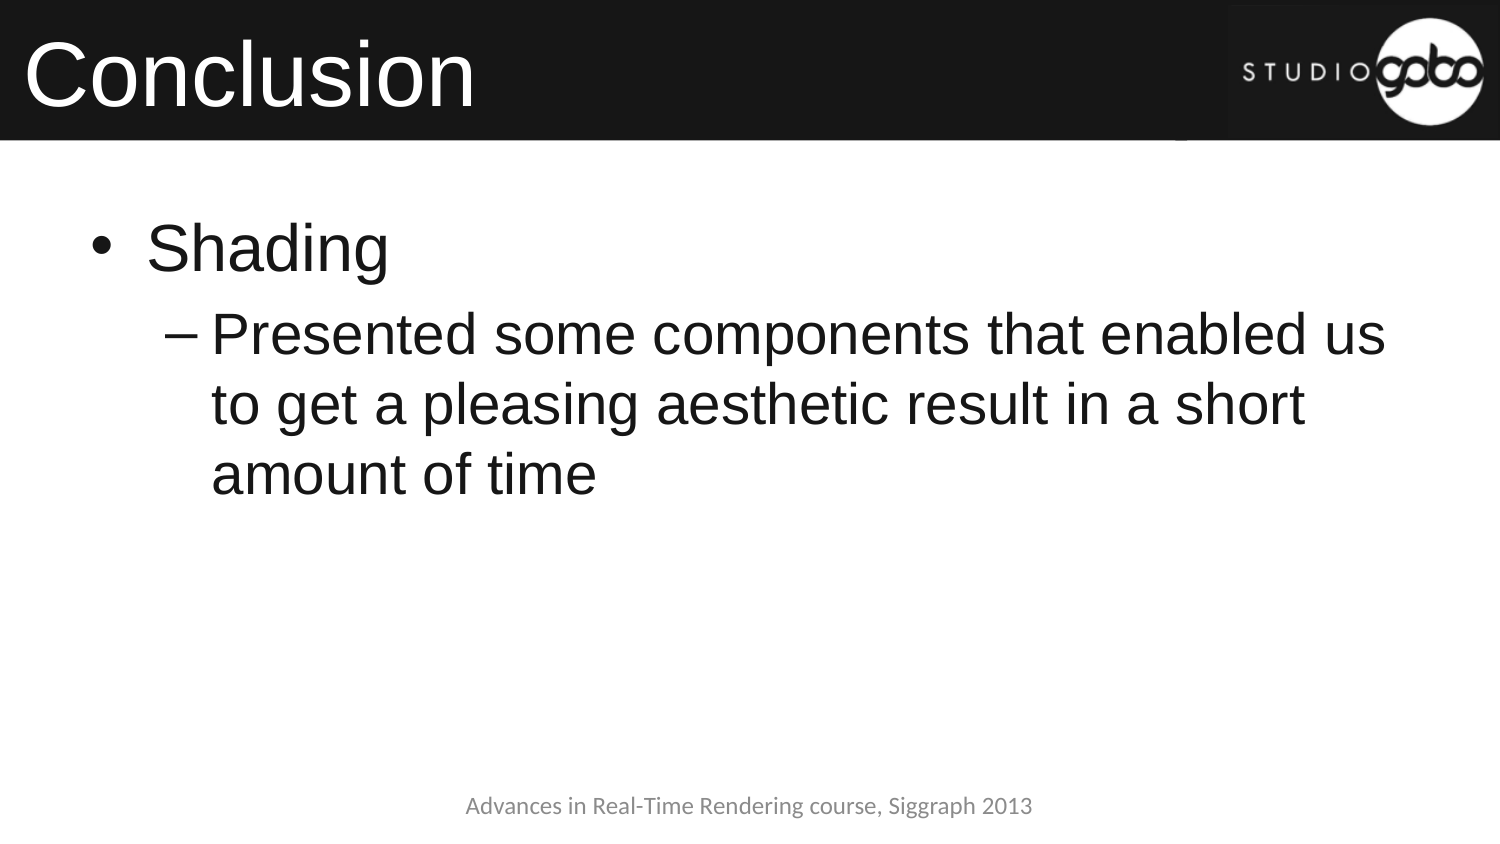

# Conclusion
Shading
Presented some components that enabled us to get a pleasing aesthetic result in a short amount of time

Advances in Real-Time Rendering course, Siggraph 2013